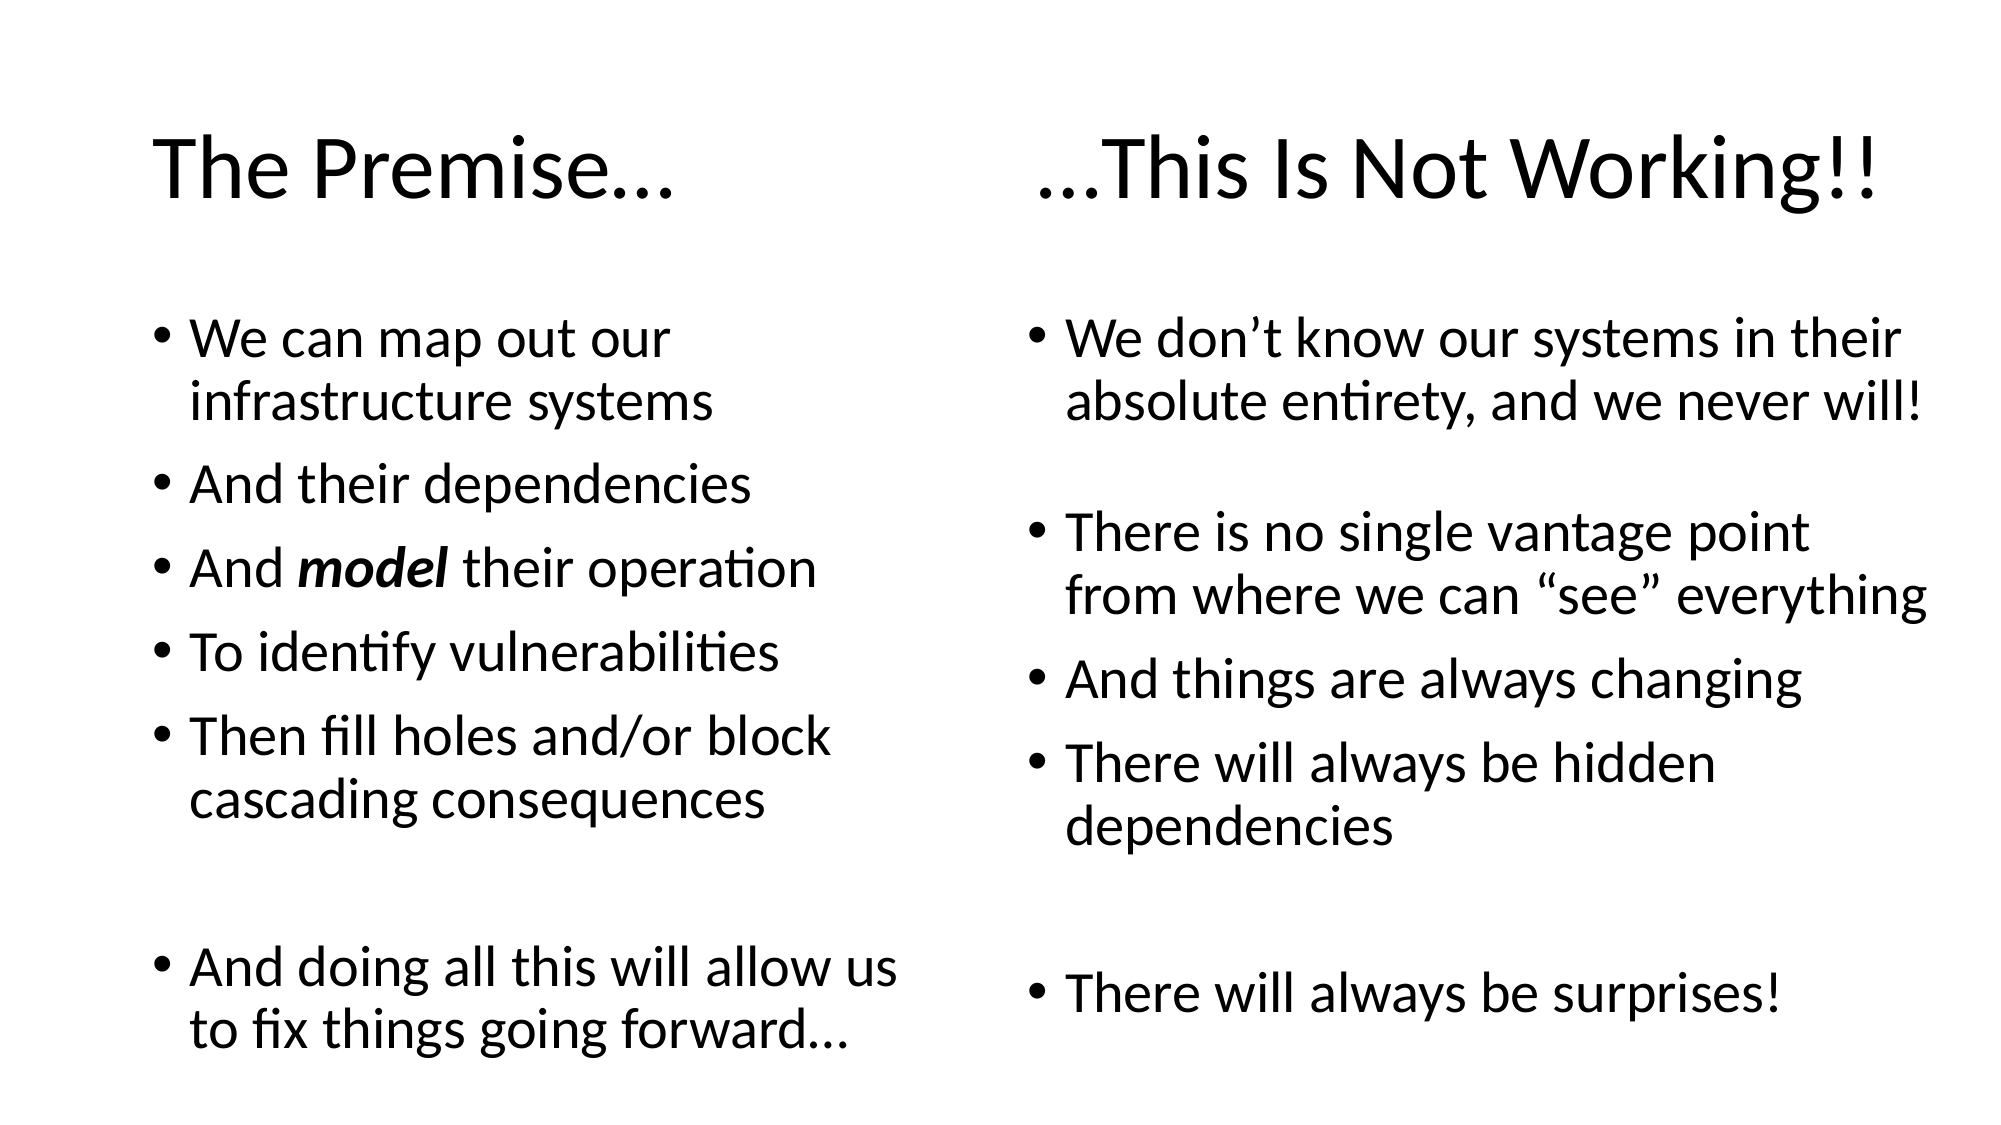

# The Premise…
…This Is Not Working!!
We can map out our infrastructure systems
And their dependencies
And model their operation
To identify vulnerabilities
Then fill holes and/or block cascading consequences

And doing all this will allow us to fix things going forward…
We don’t know our systems in their absolute entirety, and we never will!

There is no single vantage point from where we can “see” everything
And things are always changing
There will always be hidden dependencies

There will always be surprises!